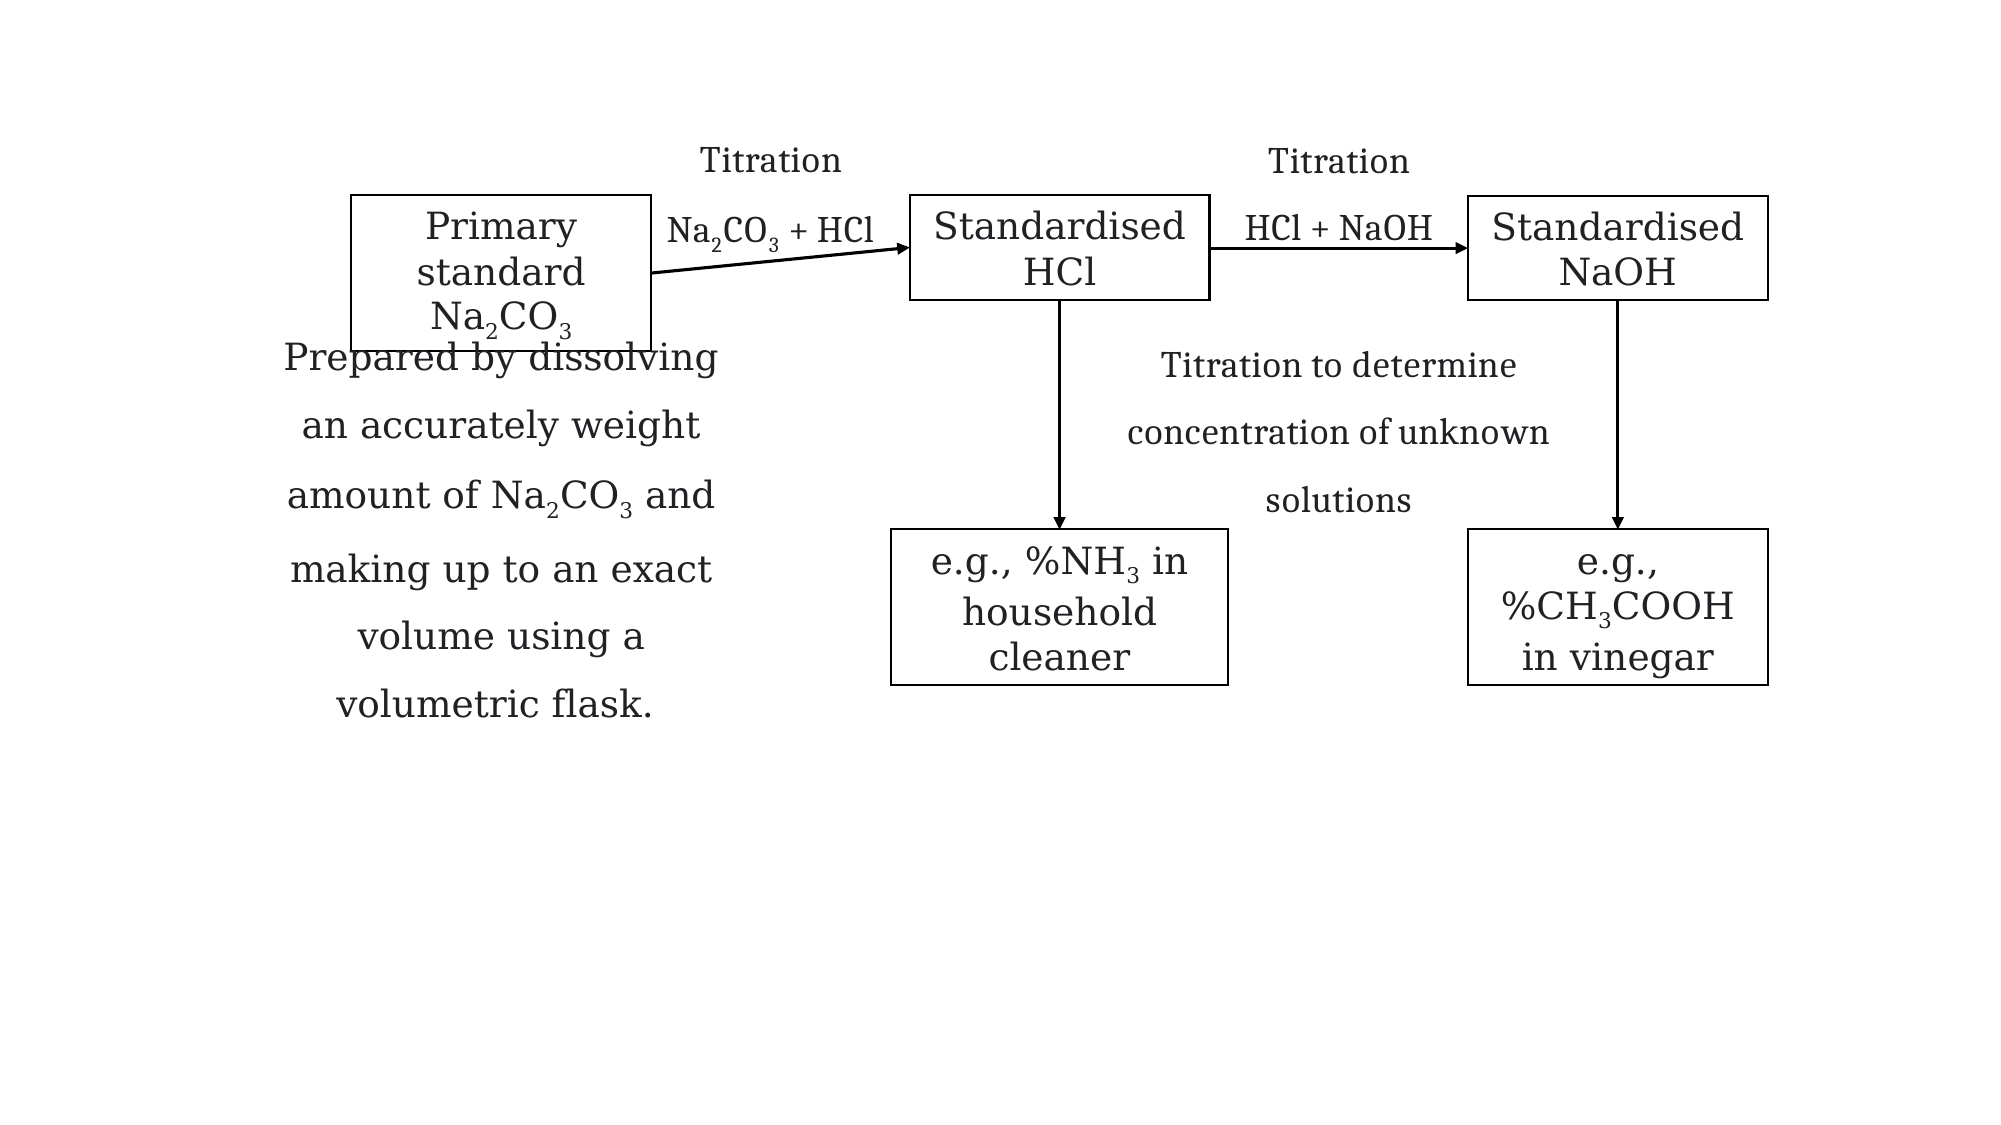

Titration
Na2CO3 + HCl
Titration
HCl + NaOH
Standardised HCl
Primary standard Na2CO3
Standardised NaOH
Prepared by dissolving an accurately weight amount of Na2CO3 and making up to an exact volume using a volumetric flask.
Titration to determine concentration of unknown solutions
e.g., %CH3COOH in vinegar
e.g., %NH3 in household cleaner